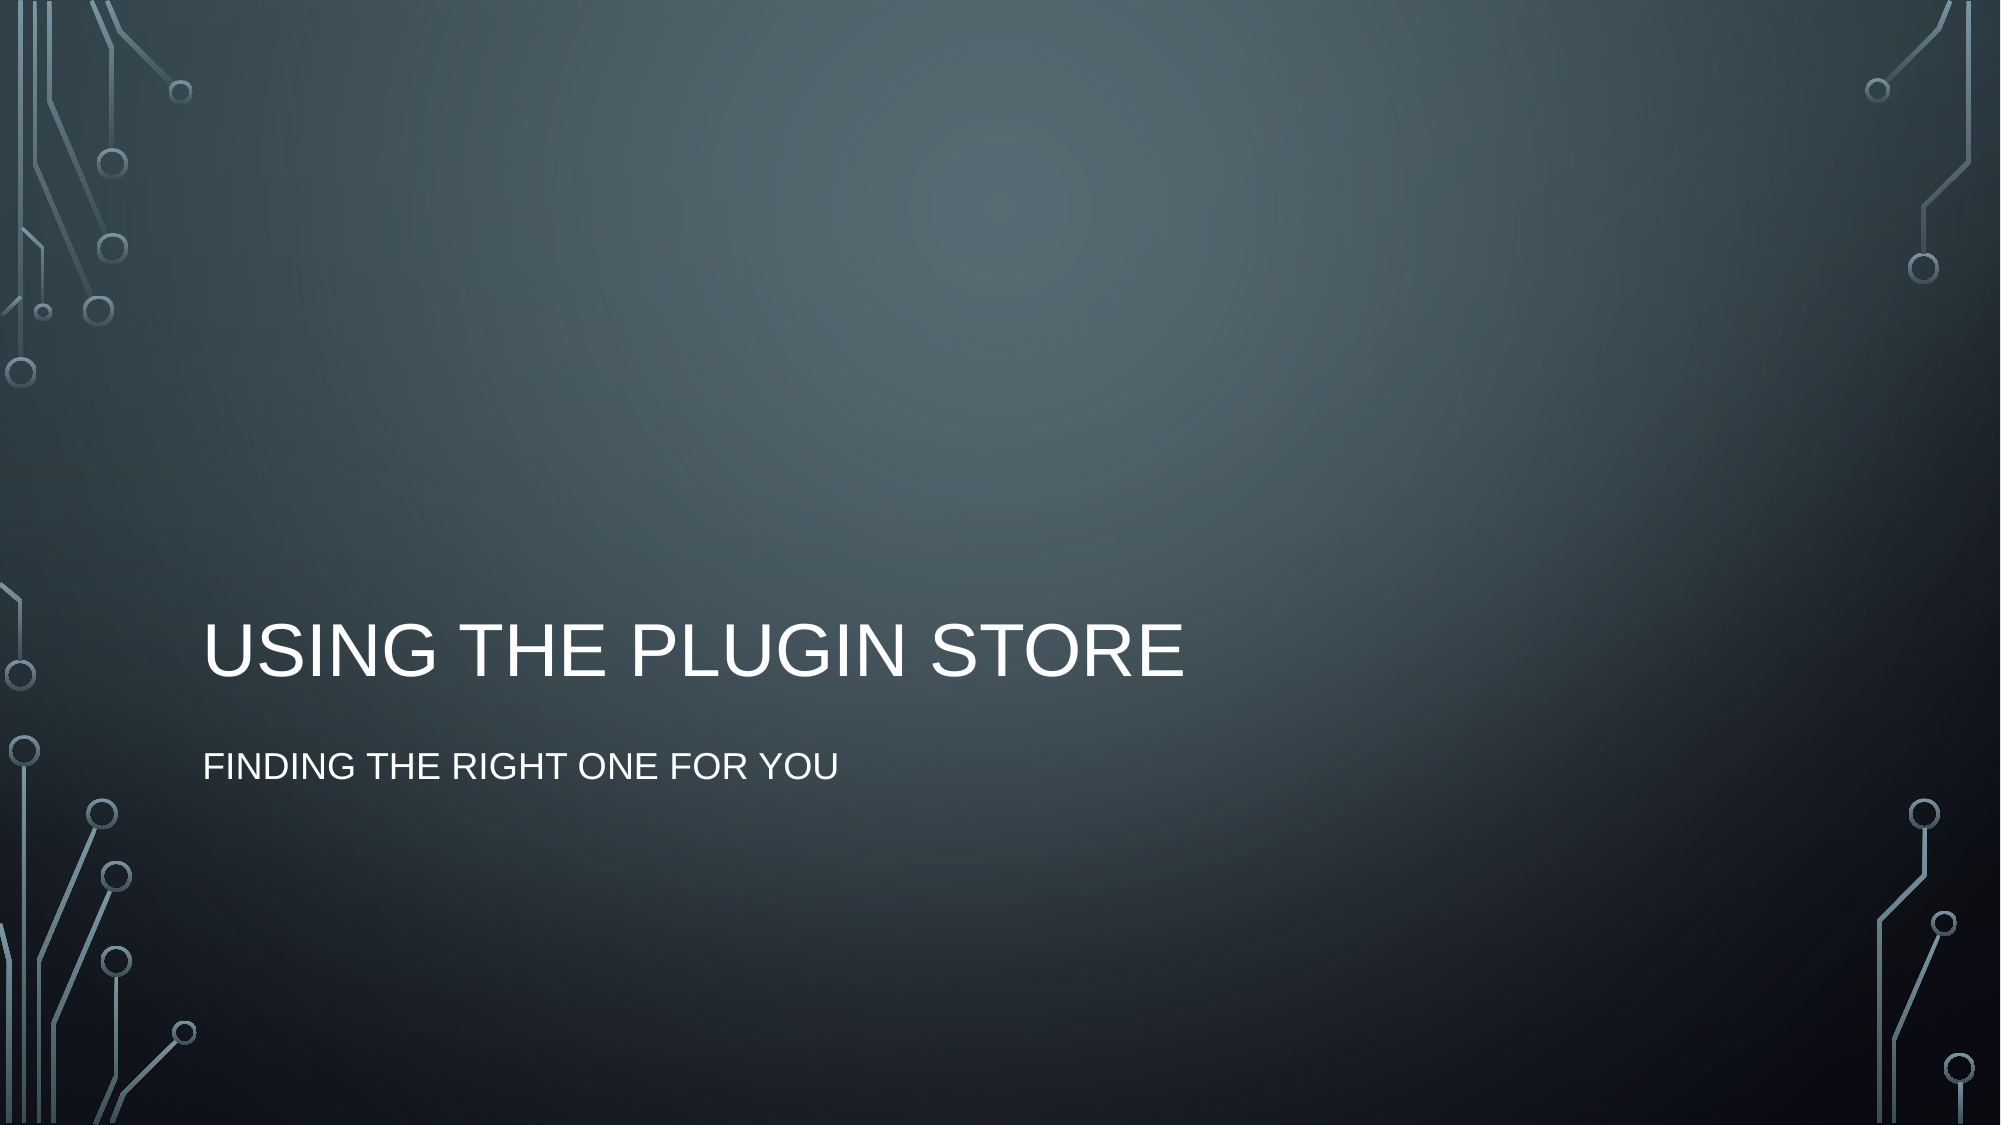

# Using the Plugin Store
Finding the Right One for You